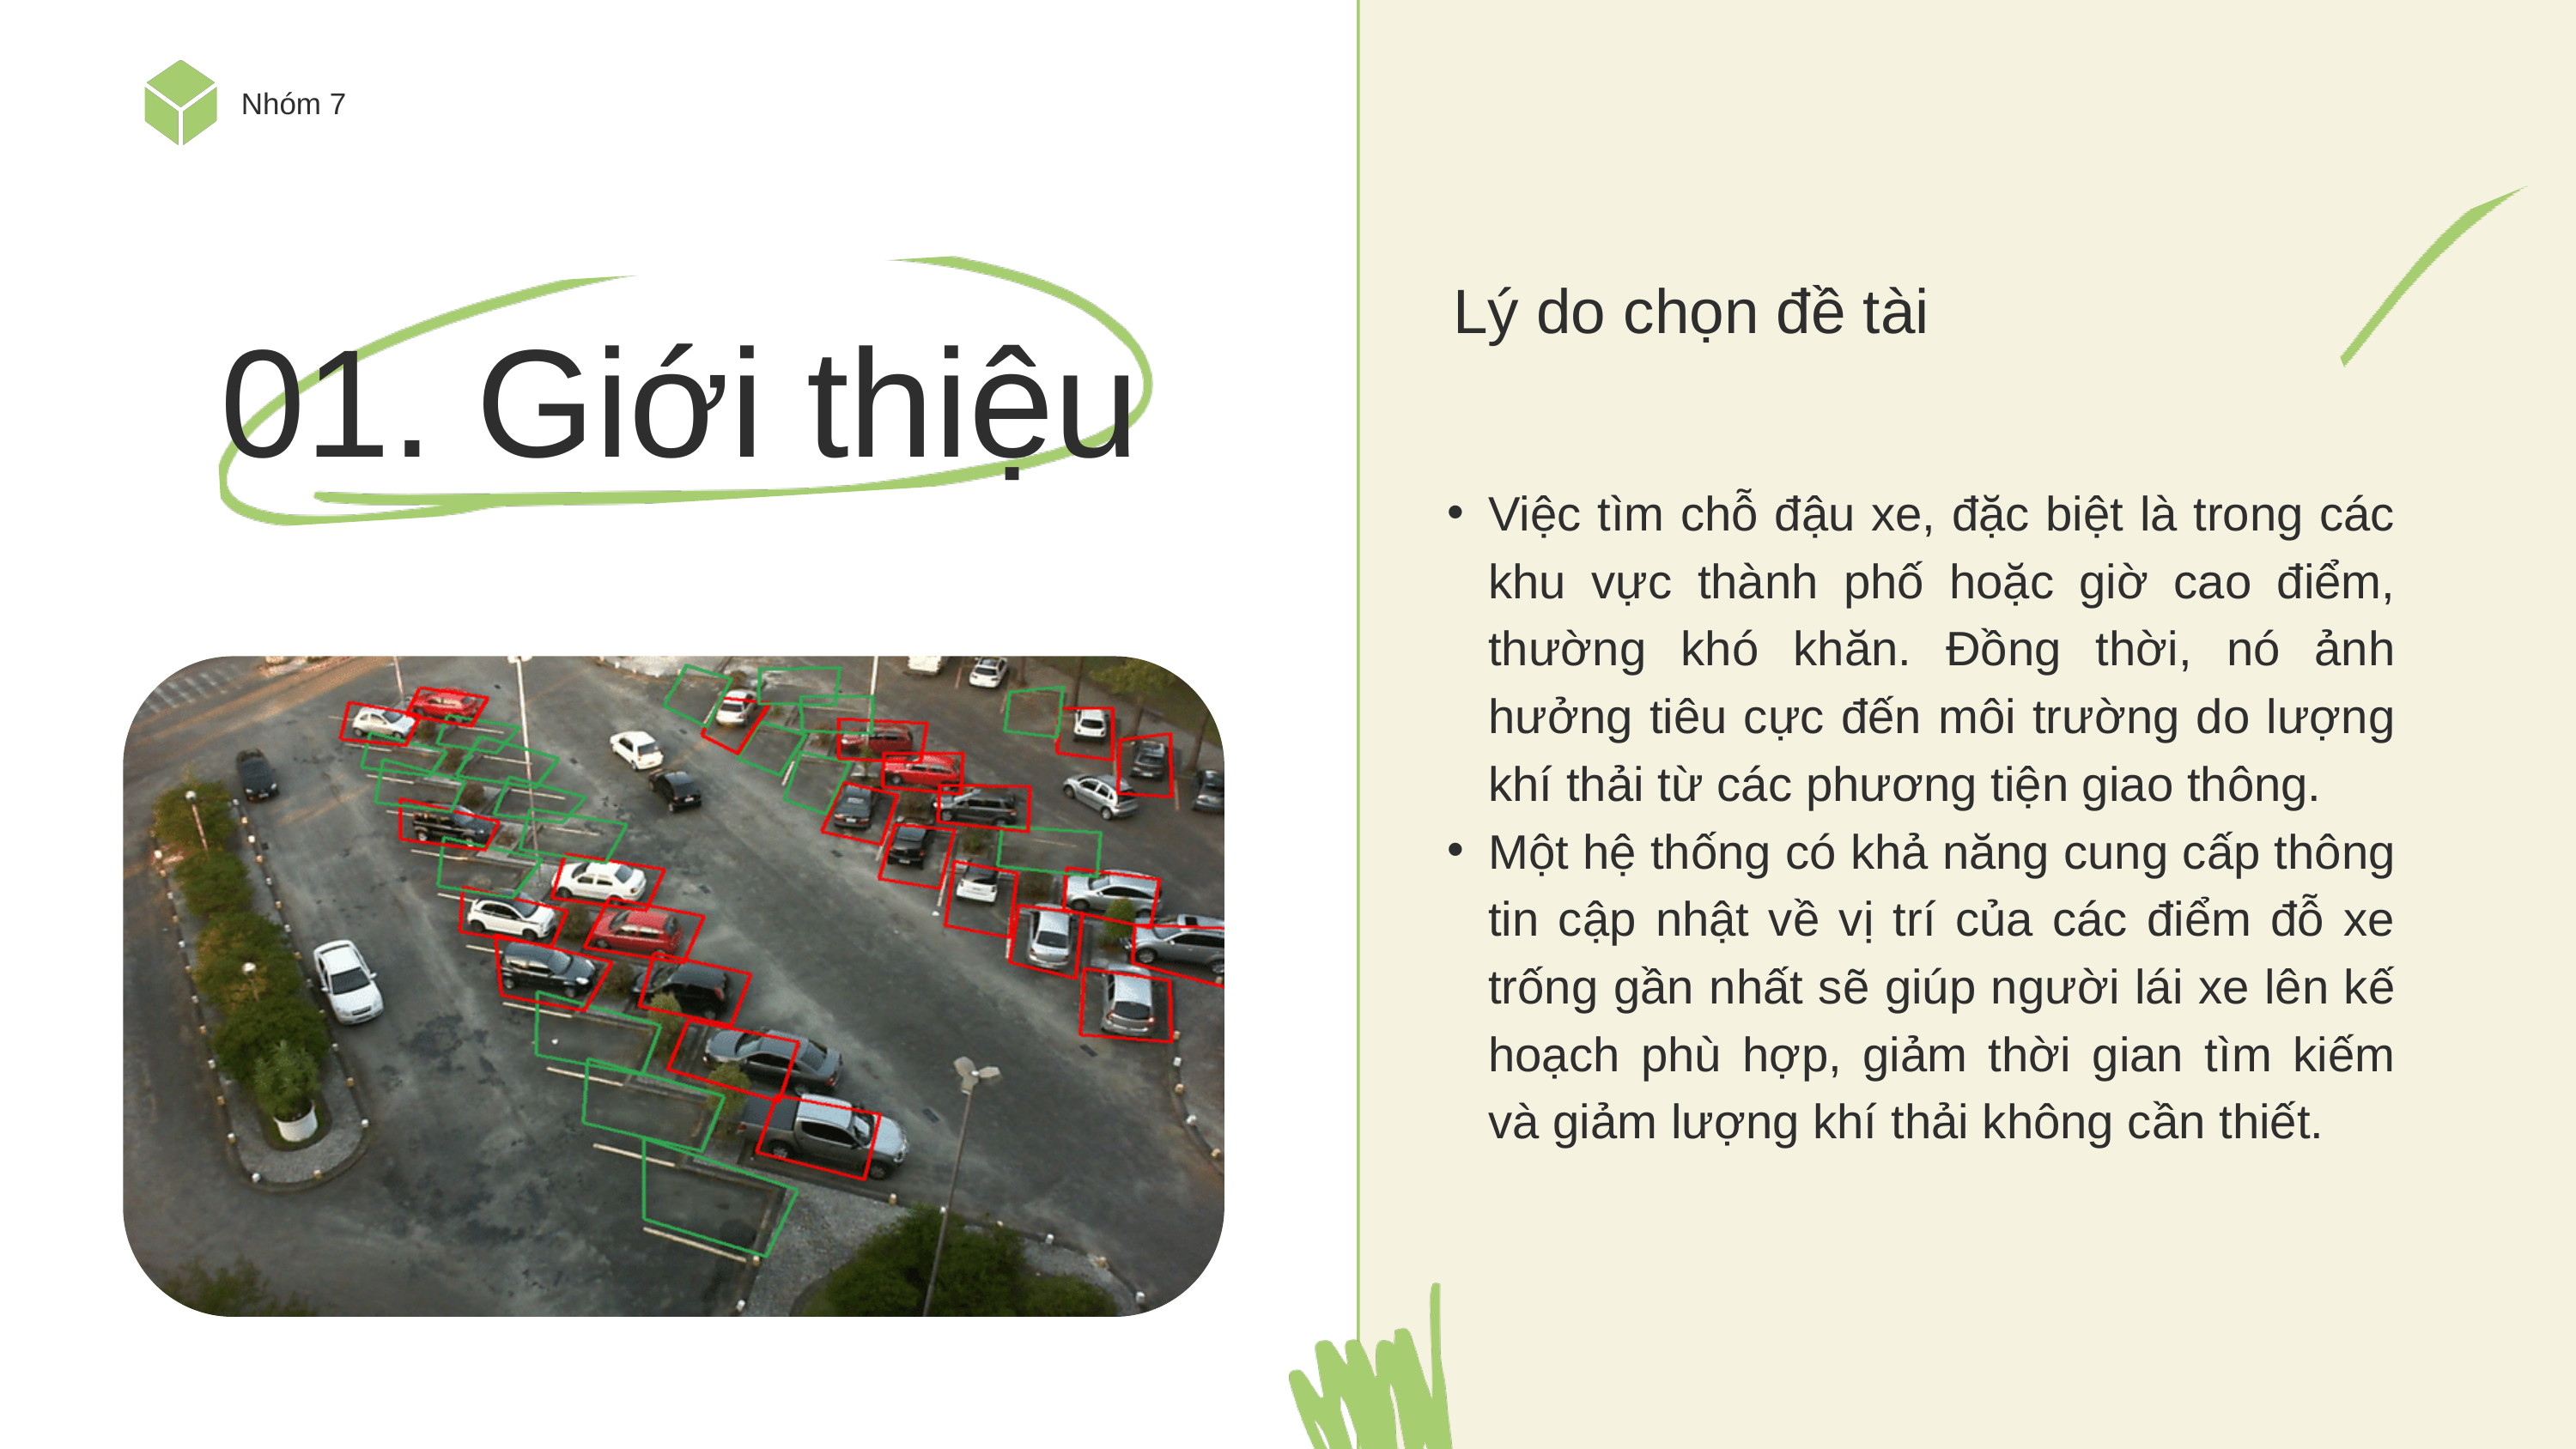

Nhóm 7

Lý do chọn đề tài

01. Giới thiệu

Việc tìm chỗ đậu xe, đặc biệt là trong các khu vực thành phố hoặc giờ cao điểm, thường khó khăn. Đồng thời, nó ảnh hưởng tiêu cực đến môi trường do lượng khí thải từ các phương tiện giao thông.
Một hệ thống có khả năng cung cấp thông tin cập nhật về vị trí của các điểm đỗ xe trống gần nhất sẽ giúp người lái xe lên kế hoạch phù hợp, giảm thời gian tìm kiếm và giảm lượng khí thải không cần thiết.